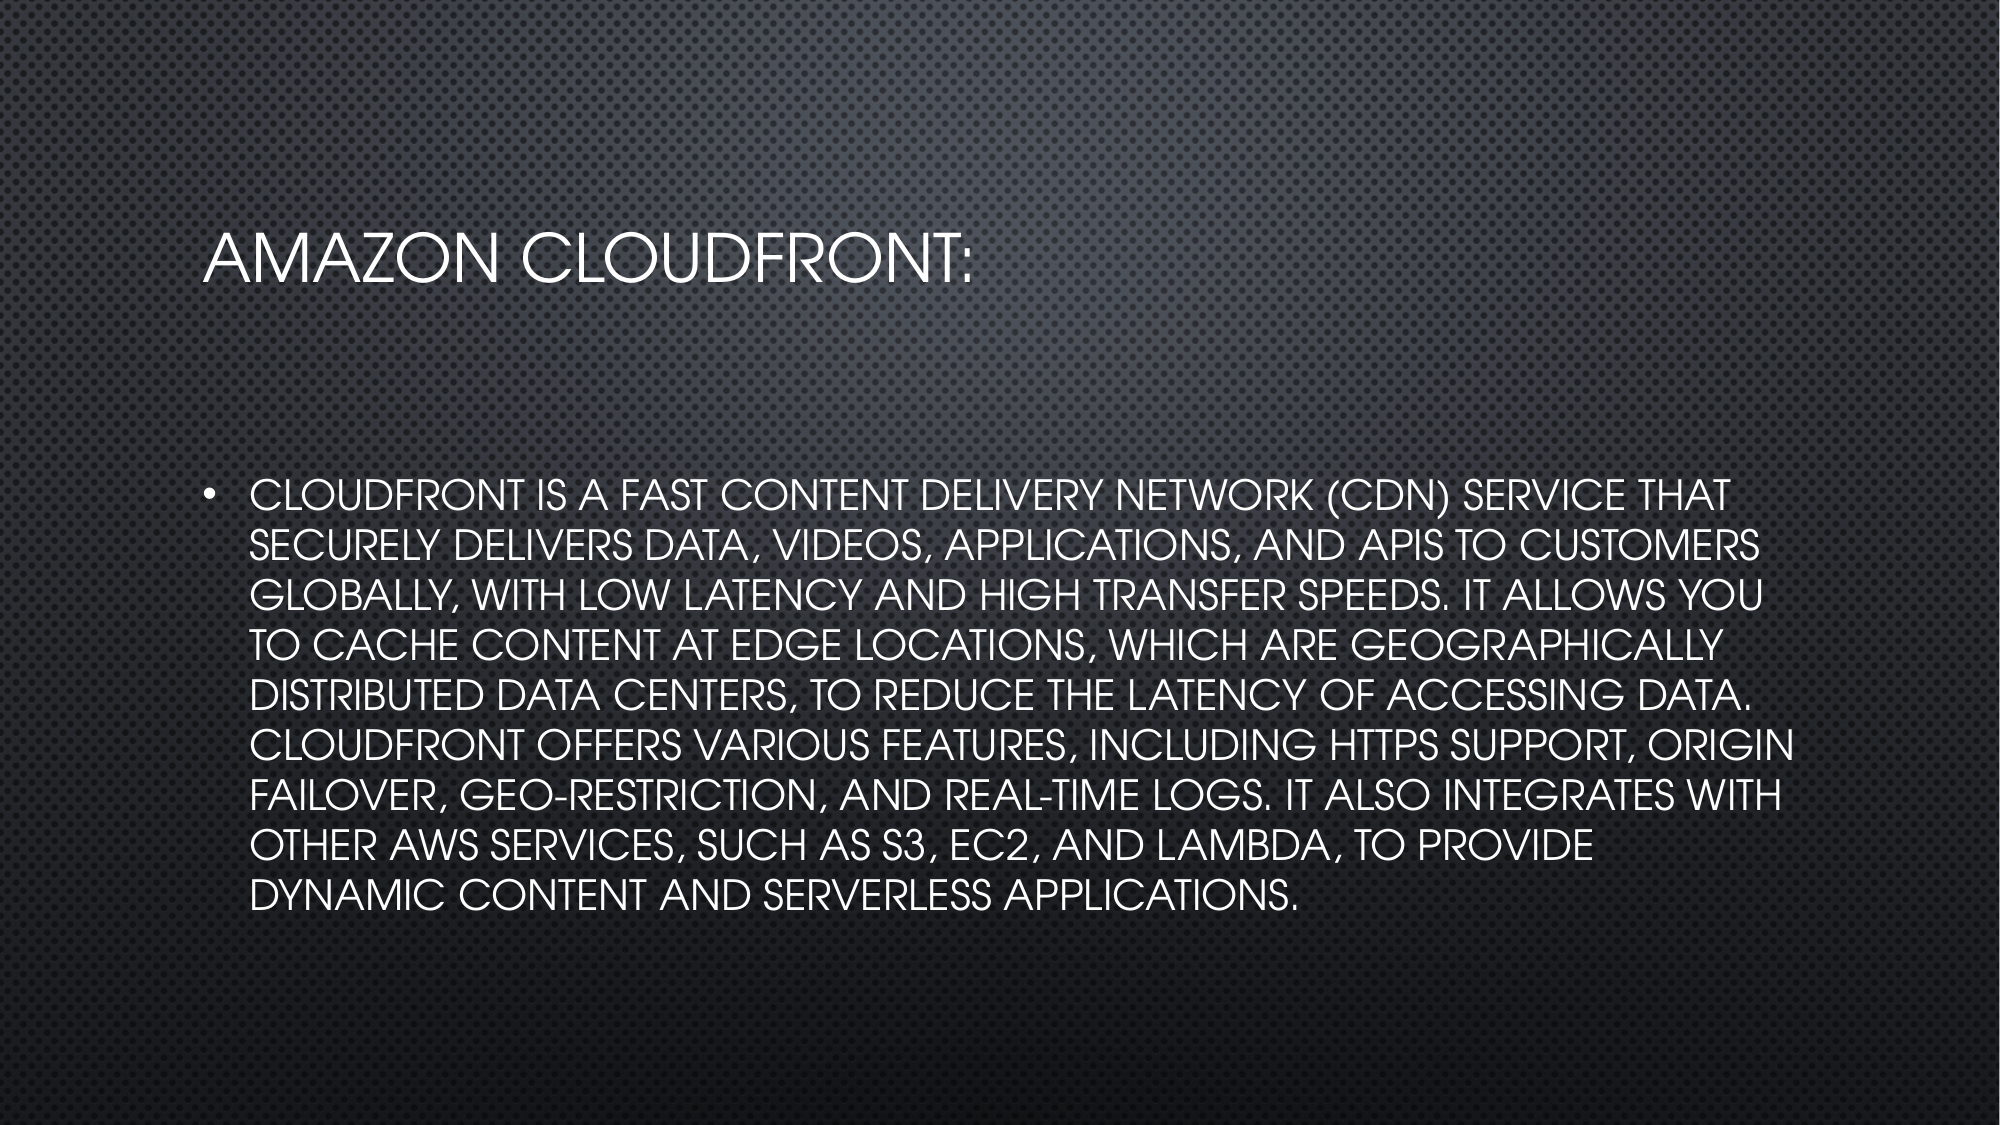

# Amazon CloudFront:
CloudFront is a fast content delivery network (CDN) service that securely delivers data, videos, applications, and APIs to customers globally, with low latency and high transfer speeds. It allows you to cache content at edge locations, which are geographically distributed data centers, to reduce the latency of accessing data. CloudFront offers various features, including HTTPS support, origin failover, geo-restriction, and real-time logs. It also integrates with other AWS services, such as S3, EC2, and Lambda, to provide dynamic content and serverless applications.